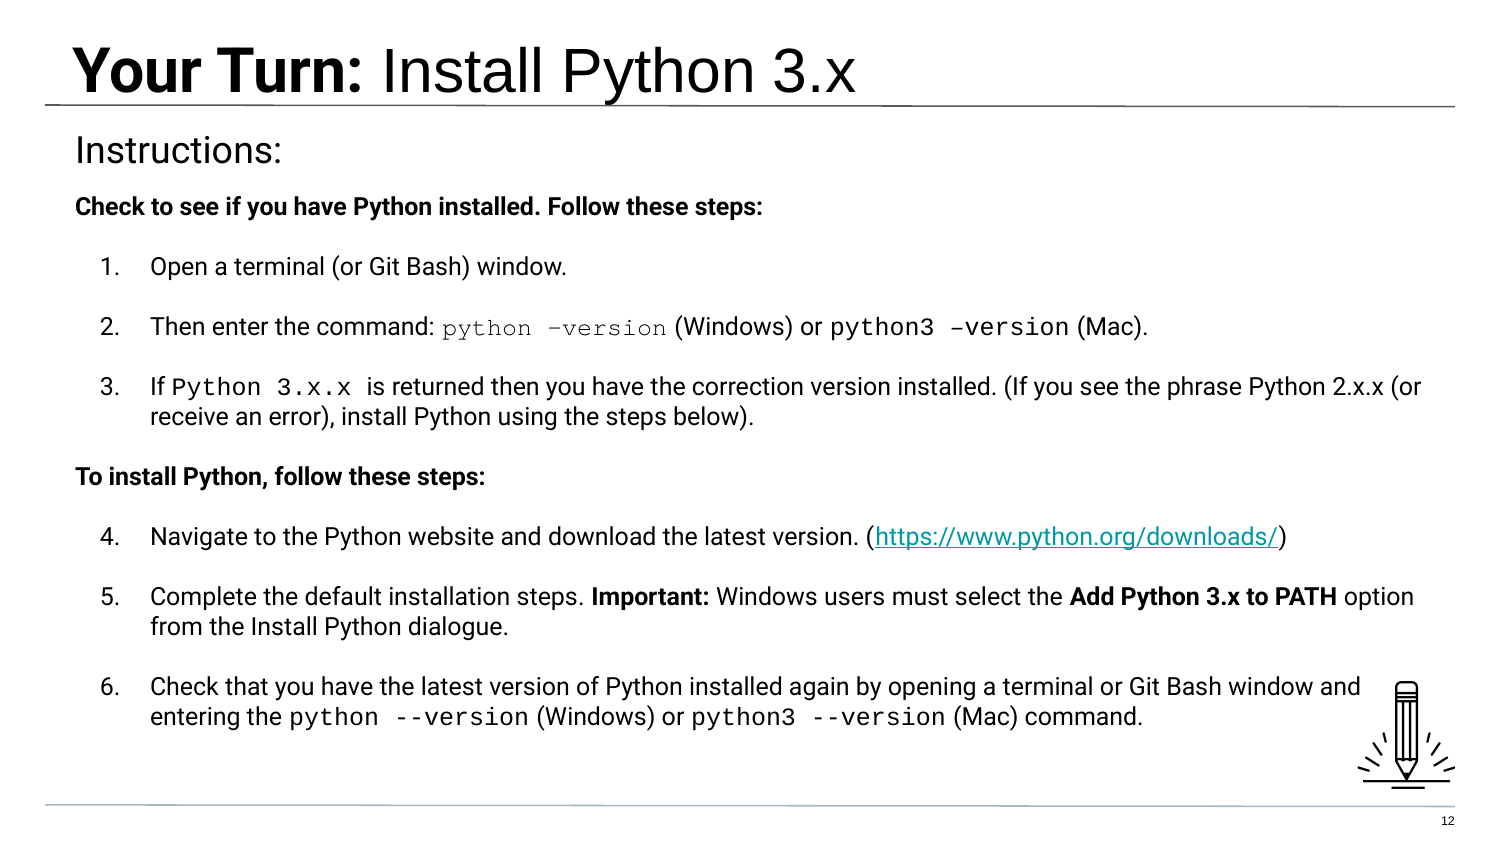

# Your Turn: Install Python 3.x

Instructions:
Check to see if you have Python installed. Follow these steps:

Open a terminal (or Git Bash) window.

Then enter the command: python –version (Windows) or python3 –version (Mac).

If Python 3.x.x is returned then you have the correction version installed. (If you see the phrase Python 2.x.x (or receive an error), install Python using the steps below).

To install Python, follow these steps:

Navigate to the Python website and download the latest version. (https://www.python.org/downloads/)

Complete the default installation steps. Important: Windows users must select the Add Python 3.x to PATH option from the Install Python dialogue.

Check that you have the latest version of Python installed again by opening a terminal or Git Bash window and entering the python --version (Windows) or python3 --version (Mac) command.

12